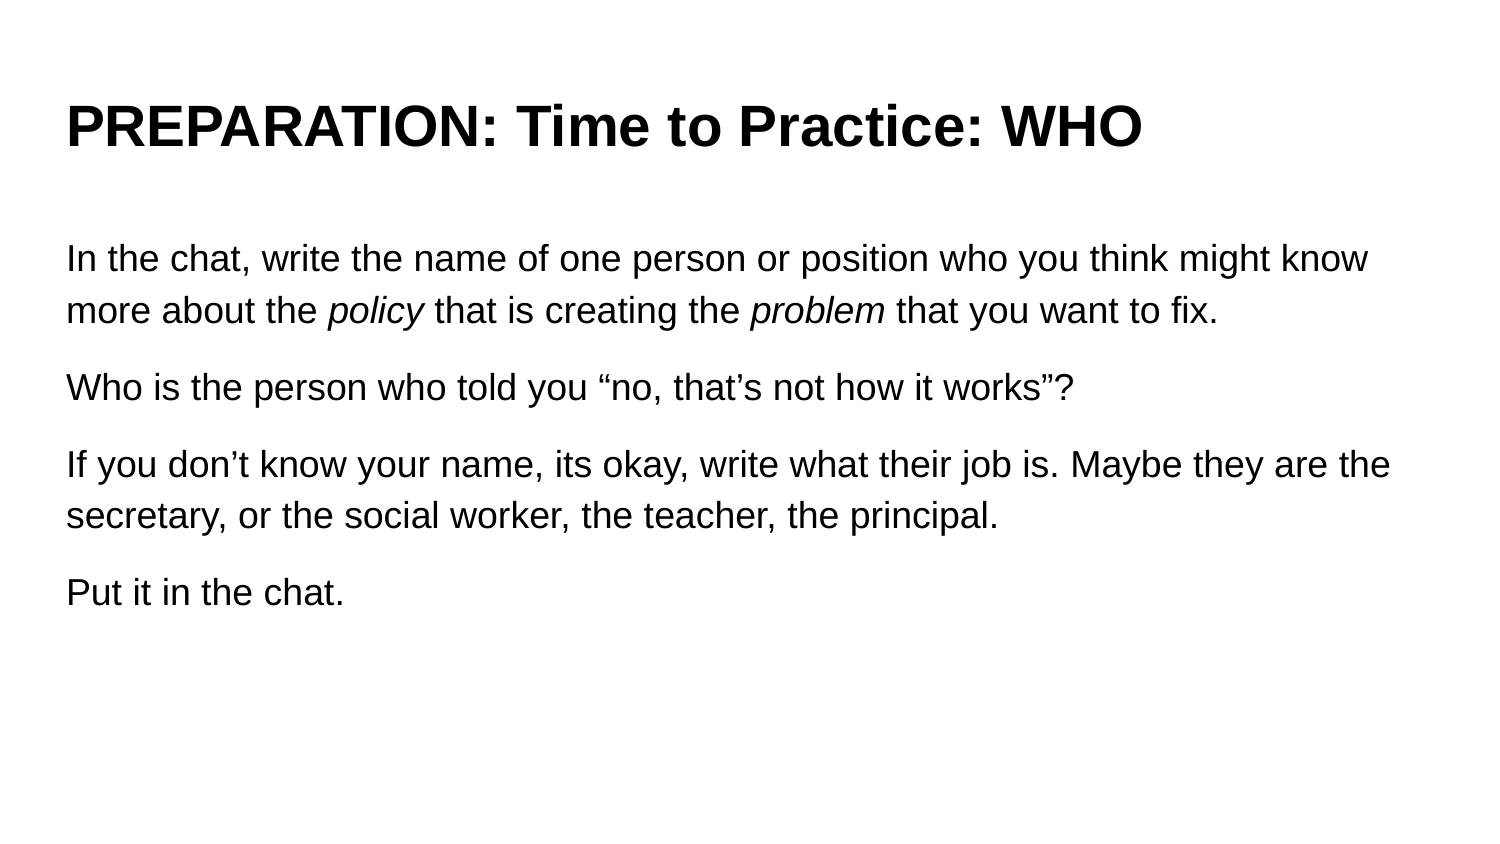

PREPARATION: Time to Practice: WHO

In the chat, write the name of one person or position who you think might know more about the policy that is creating the problem that you want to fix.
Who is the person who told you “no, that’s not how it works”?
If you don’t know your name, its okay, write what their job is. Maybe they are the secretary, or the social worker, the teacher, the principal.
Put it in the chat.
#